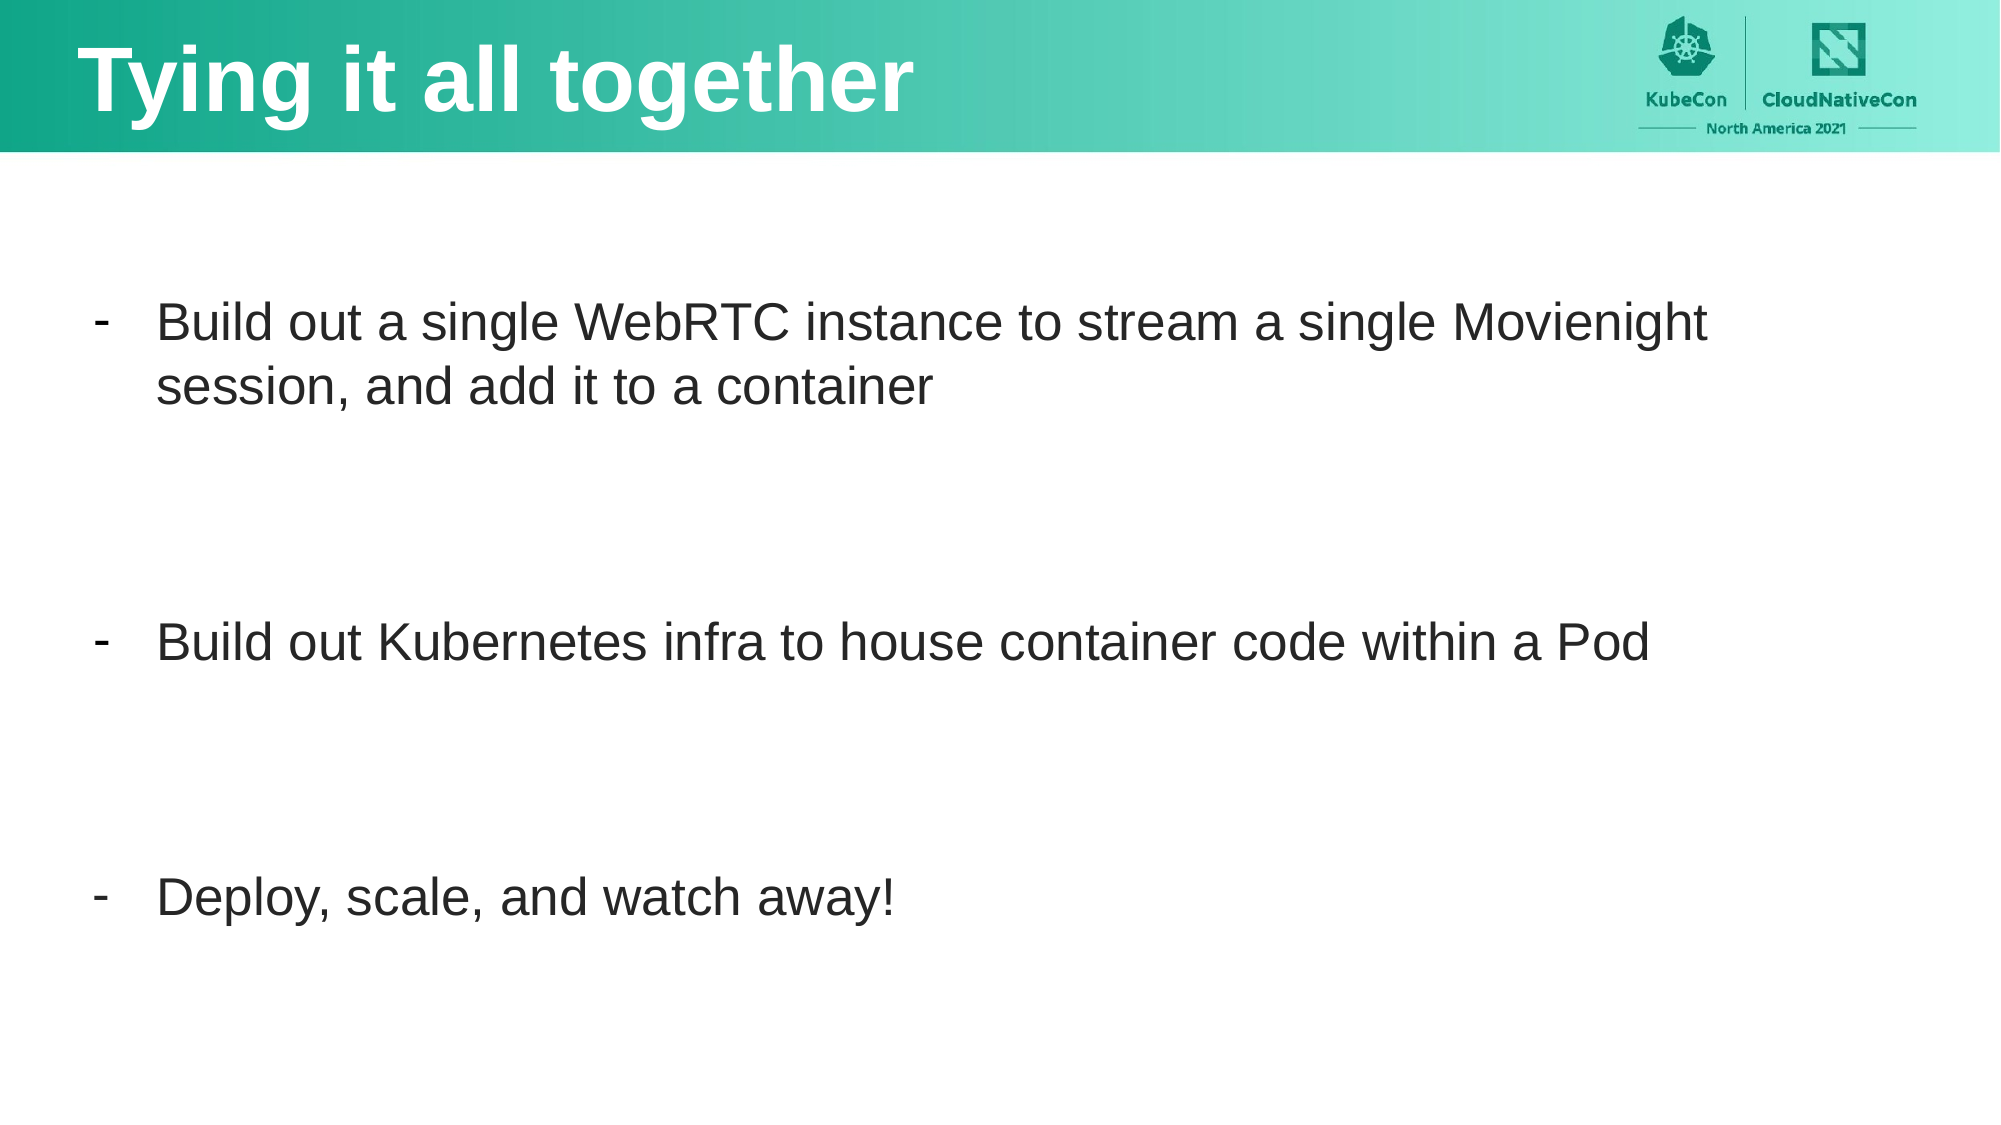

Tying it all together
Build out a single WebRTC instance to stream a single Movienight session, and add it to a container

Build out Kubernetes infra to house container code within a Pod

Deploy, scale, and watch away!